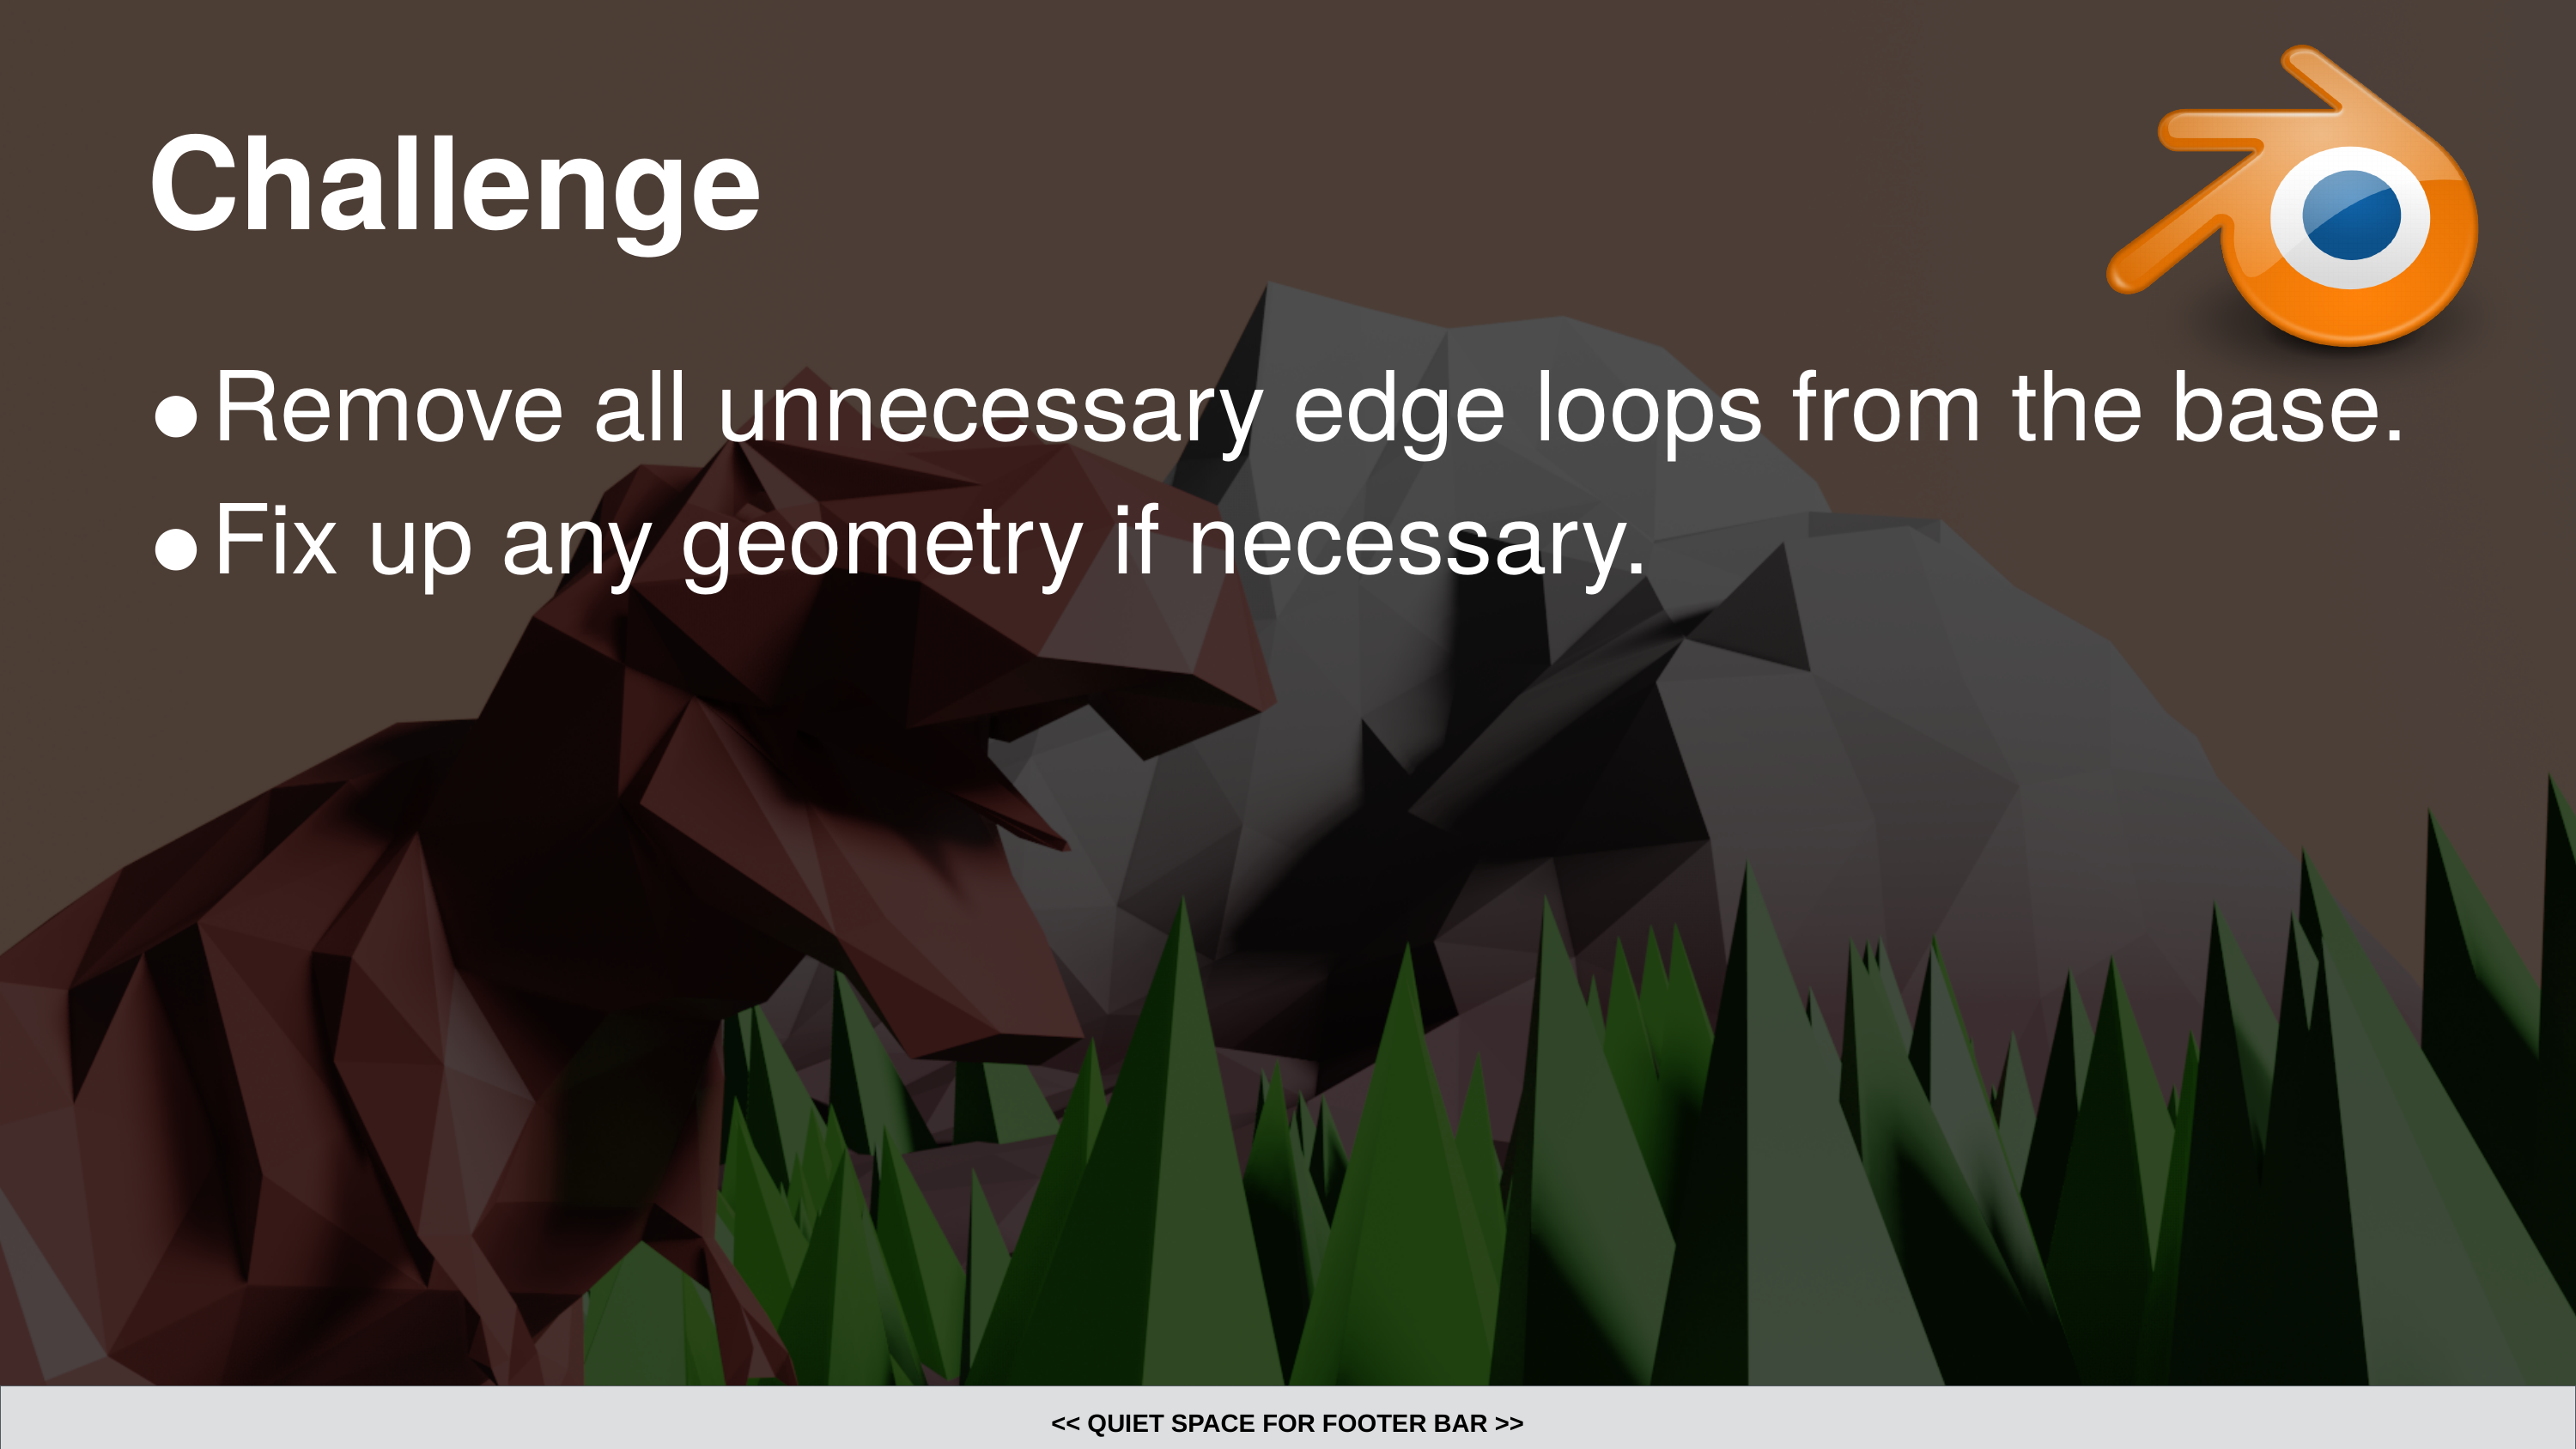

# Challenge
Remove all unnecessary edge loops from the base.
Fix up any geometry if necessary.